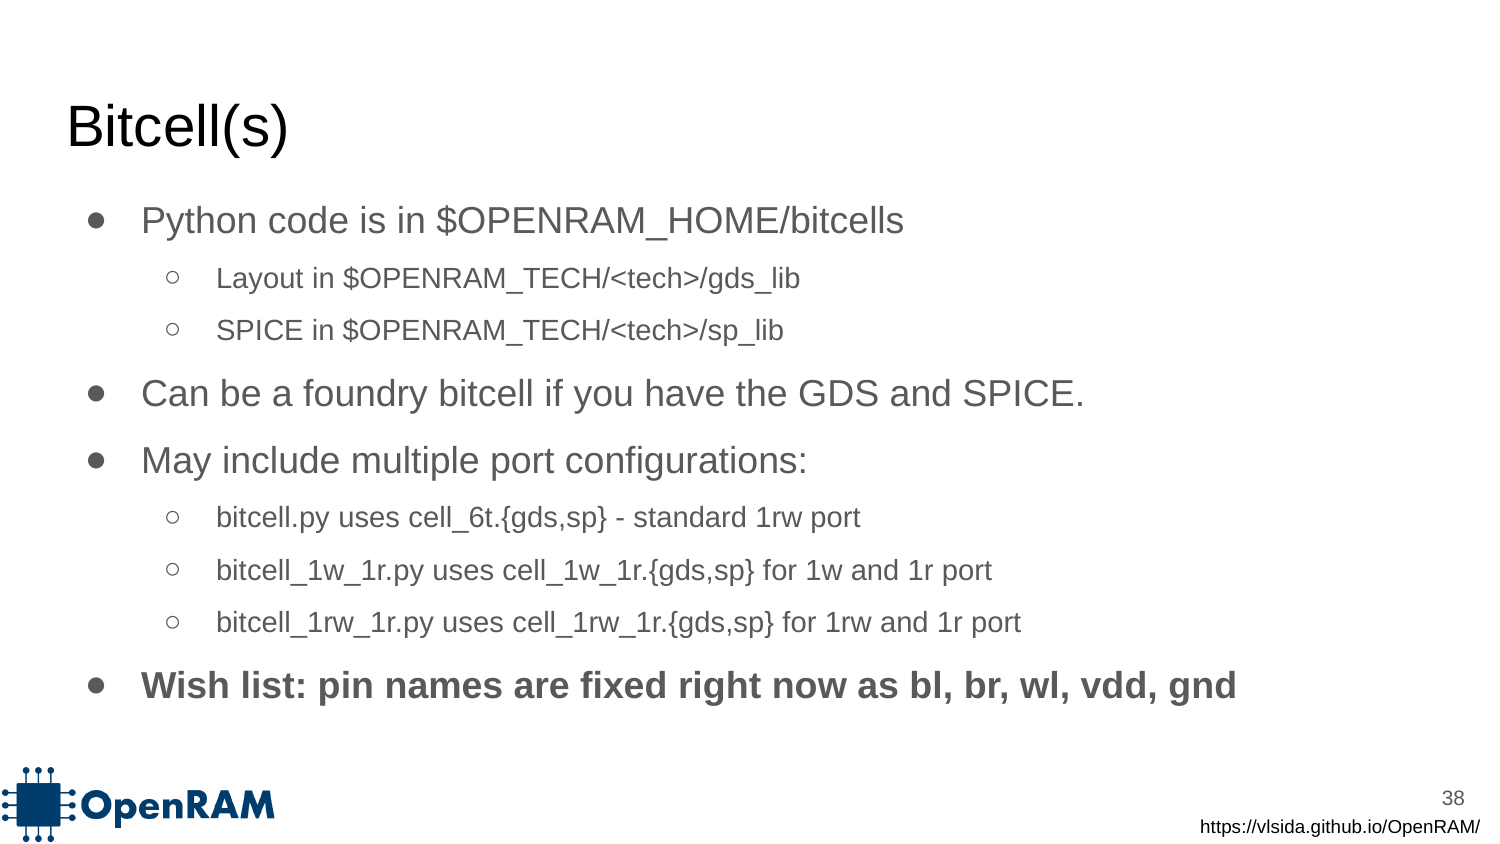

# Bitcell(s)
Python code is in $OPENRAM_HOME/bitcells
Layout in $OPENRAM_TECH/<tech>/gds_lib
SPICE in $OPENRAM_TECH/<tech>/sp_lib
Can be a foundry bitcell if you have the GDS and SPICE.
May include multiple port configurations:
bitcell.py uses cell_6t.{gds,sp} - standard 1rw port
bitcell_1w_1r.py uses cell_1w_1r.{gds,sp} for 1w and 1r port
bitcell_1rw_1r.py uses cell_1rw_1r.{gds,sp} for 1rw and 1r port
Wish list: pin names are fixed right now as bl, br, wl, vdd, gnd

38